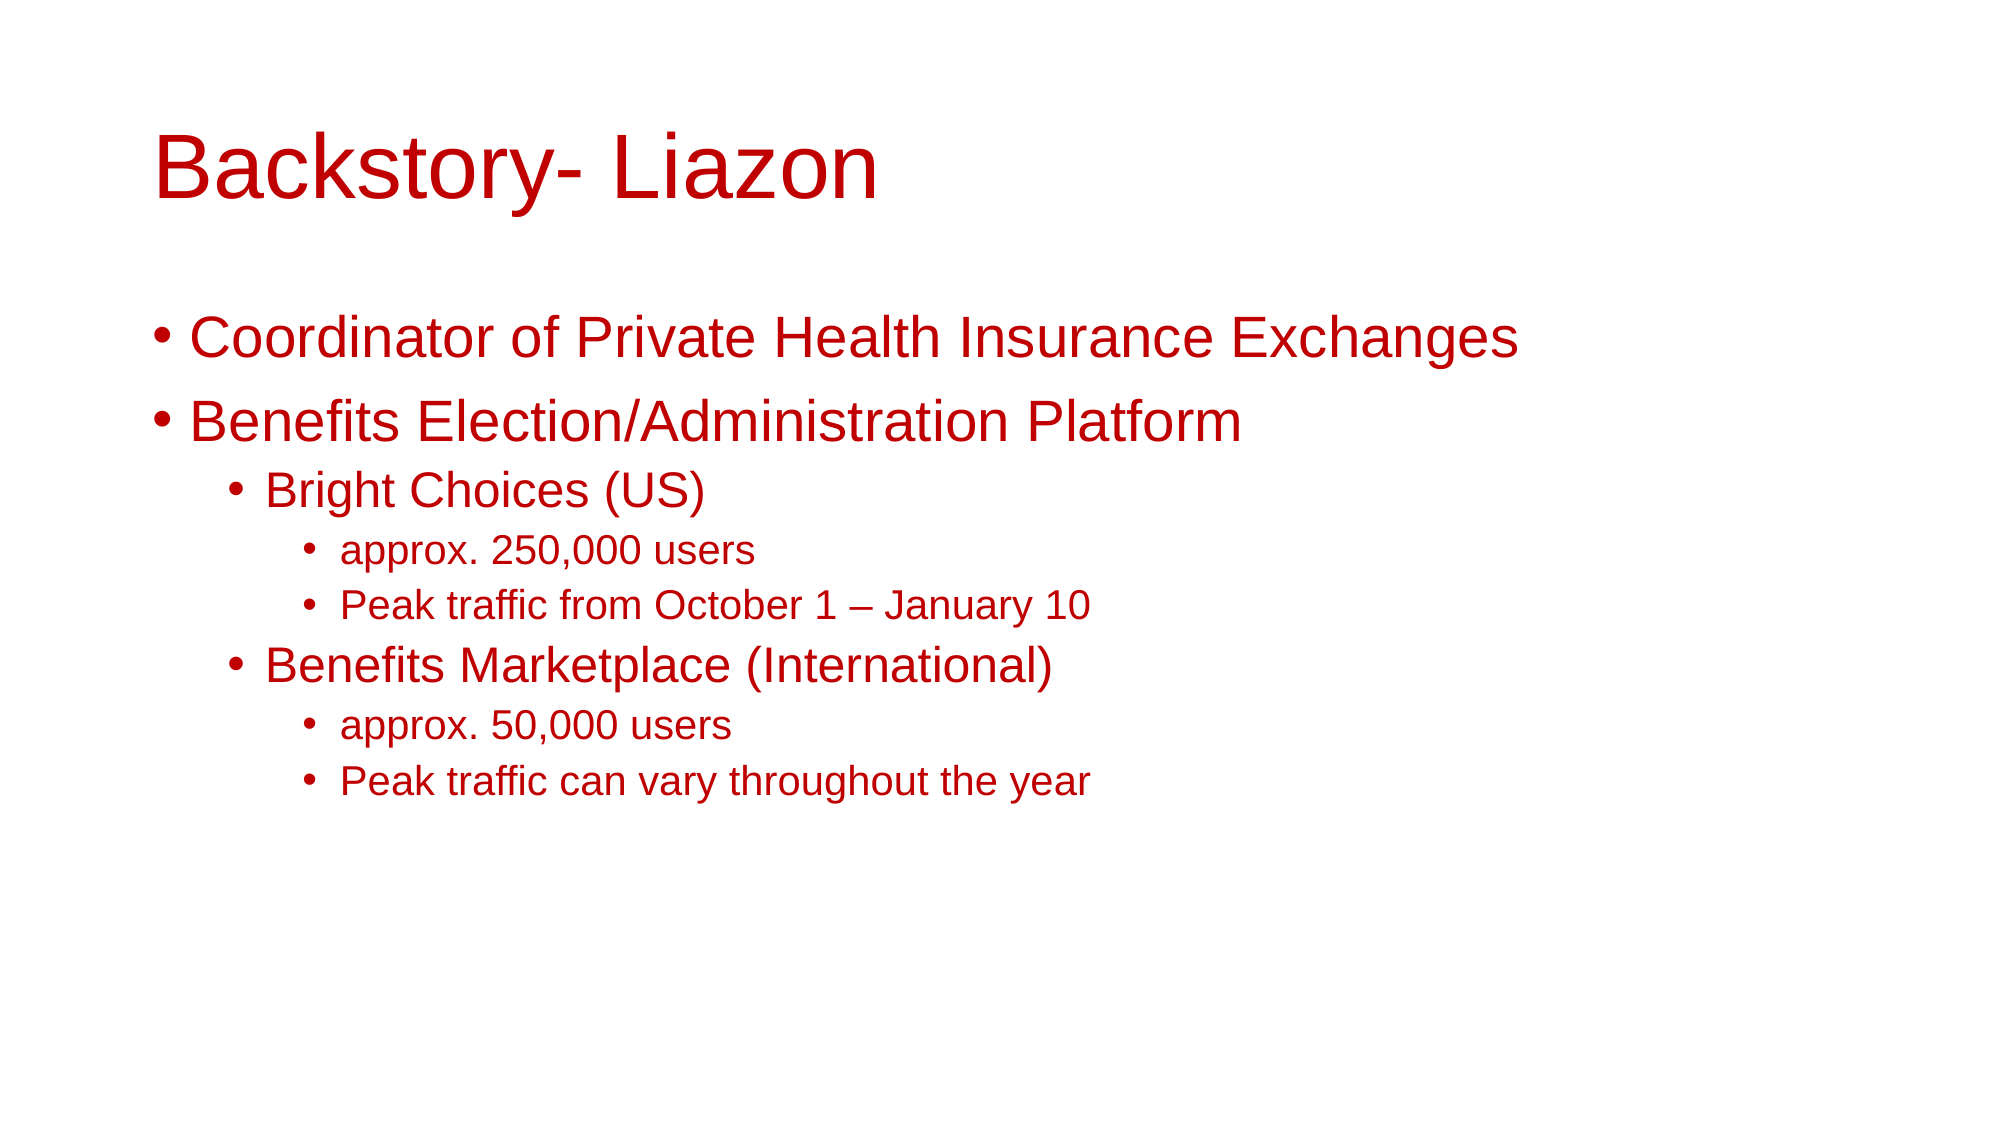

# Backstory- Liazon
Coordinator of Private Health Insurance Exchanges
Benefits Election/Administration Platform
Bright Choices (US)
approx. 250,000 users
Peak traffic from October 1 – January 10
Benefits Marketplace (International)
approx. 50,000 users
Peak traffic can vary throughout the year